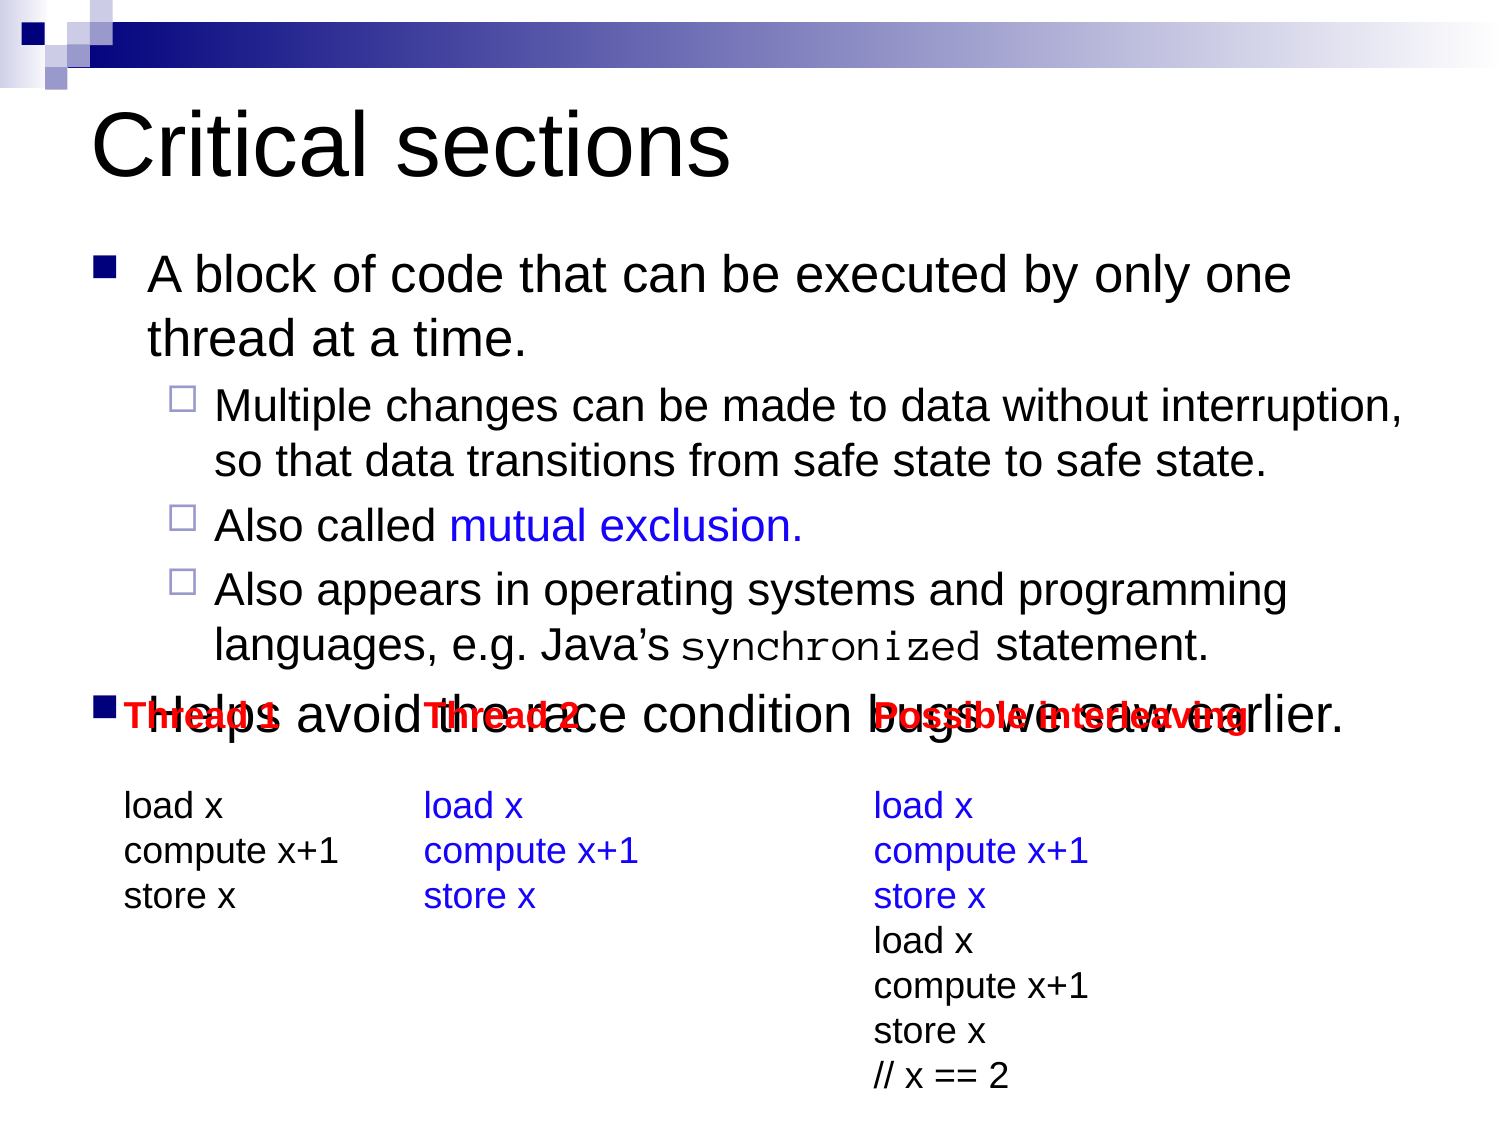

# Critical sections
A block of code that can be executed by only one thread at a time.
Multiple changes can be made to data without interruption, so that data transitions from safe state to safe state.
Also called mutual exclusion.
Also appears in operating systems and programming languages, e.g. Java’s synchronized statement.
Helps avoid the race condition bugs we saw earlier.

Thread 1 	Thread 2		Possible interleaving

load x 		load x			load x
compute x+1 	compute x+1		compute x+1
store x 		store x			store x
					load x							compute x+1
					store x
					// x == 2